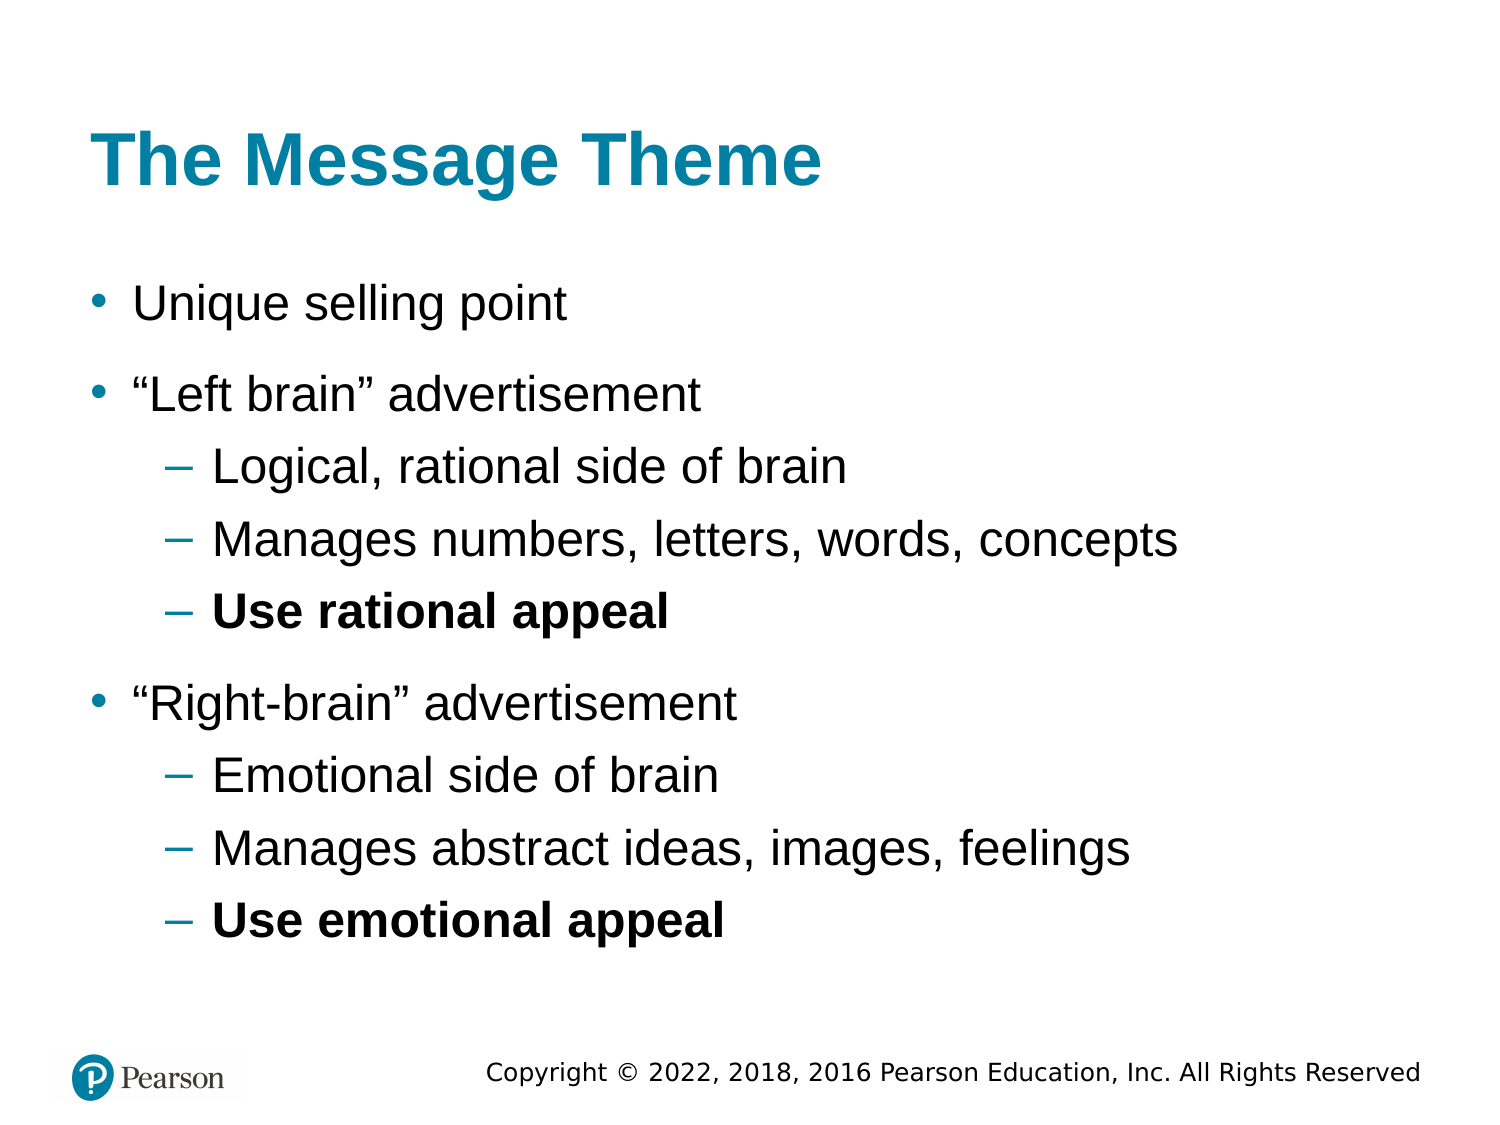

# The Message Theme
Unique selling point
“Left brain” advertisement
Logical, rational side of brain
Manages numbers, letters, words, concepts
Use rational appeal
“Right-brain” advertisement
Emotional side of brain
Manages abstract ideas, images, feelings
Use emotional appeal